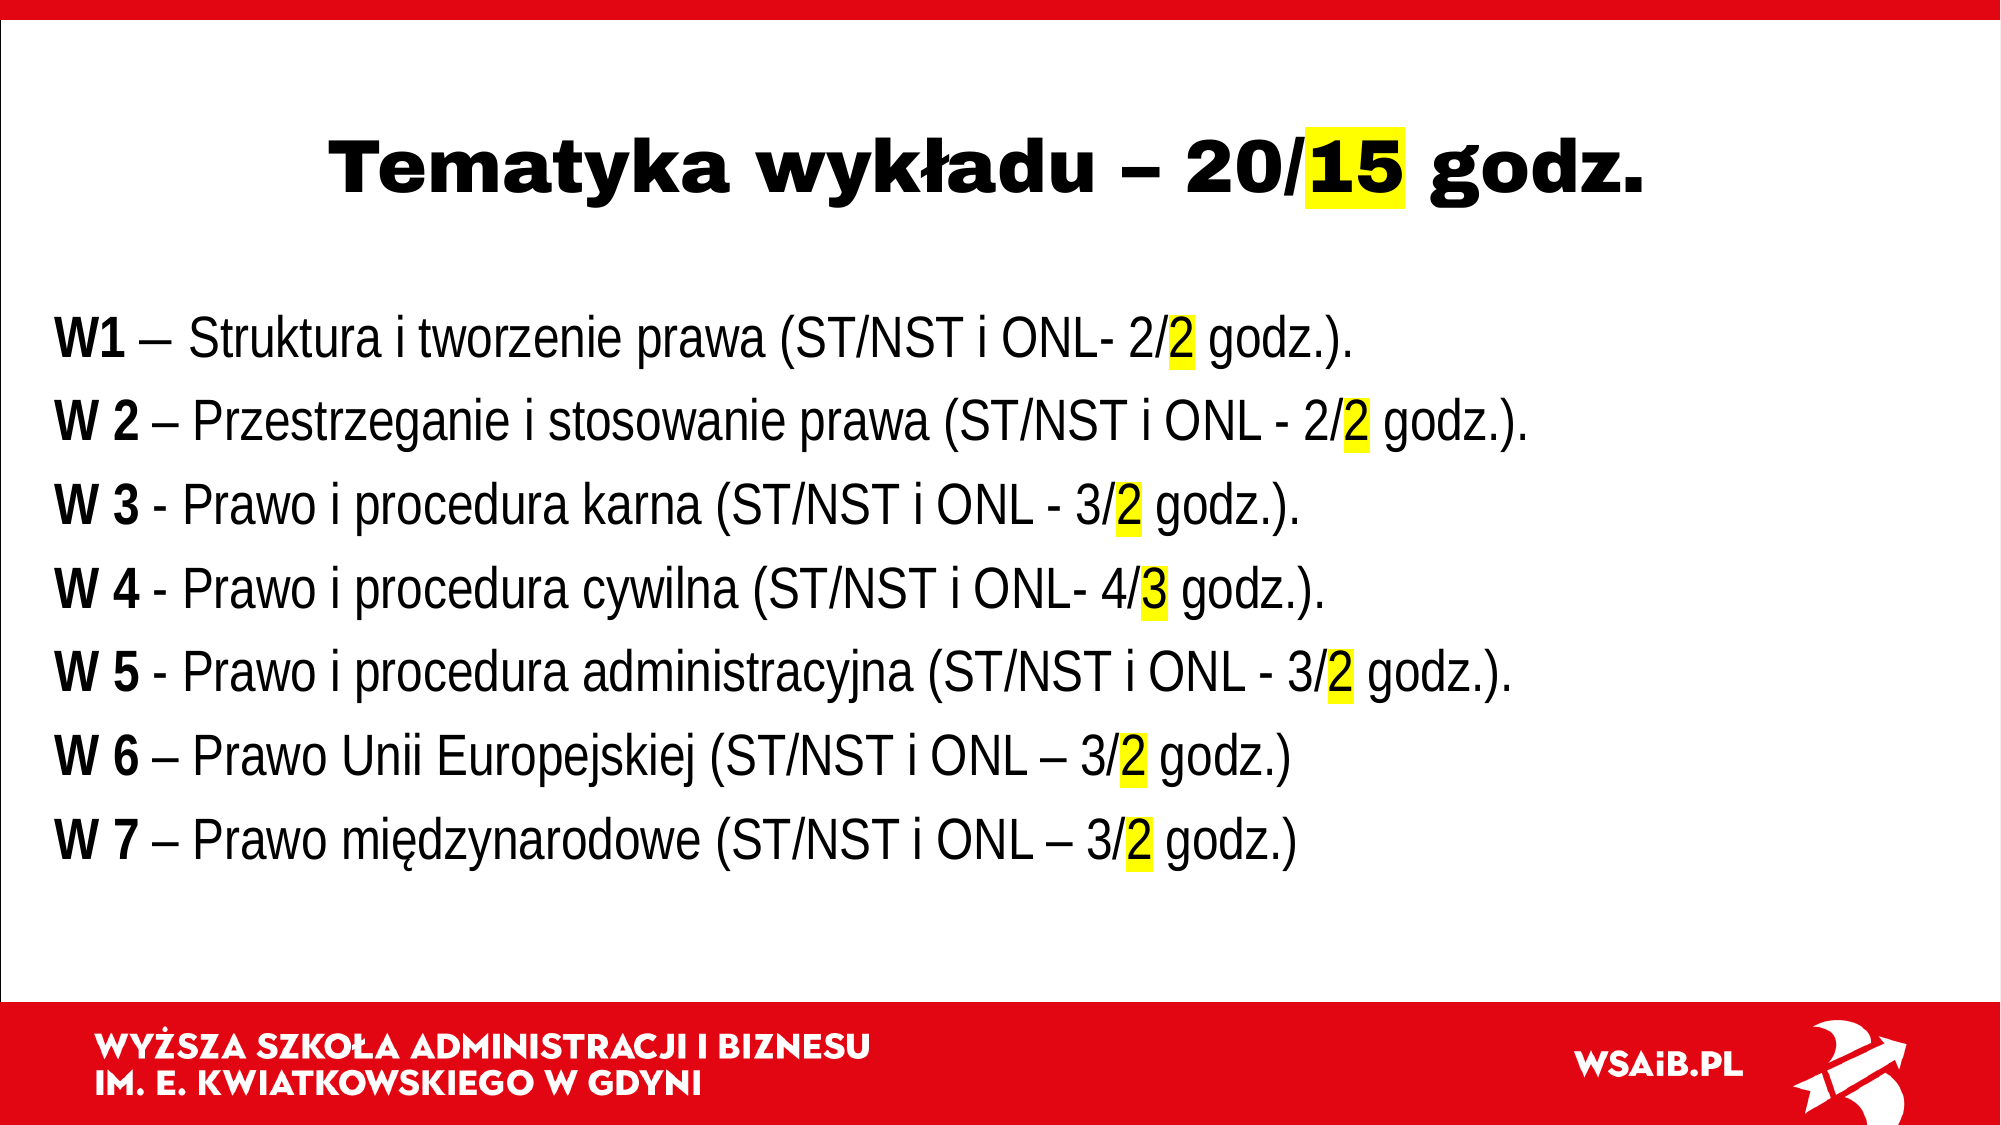

# Tematyka wykładu – 20/15 godz.
W1 – Struktura i tworzenie prawa (ST/NST i ONL- 2/2 godz.).
W 2 – Przestrzeganie i stosowanie prawa (ST/NST i ONL - 2/2 godz.).
W 3 - Prawo i procedura karna (ST/NST i ONL - 3/2 godz.).
W 4 - Prawo i procedura cywilna (ST/NST i ONL- 4/3 godz.).
W 5 - Prawo i procedura administracyjna (ST/NST i ONL - 3/2 godz.).
W 6 – Prawo Unii Europejskiej (ST/NST i ONL – 3/2 godz.)
W 7 – Prawo międzynarodowe (ST/NST i ONL – 3/2 godz.)